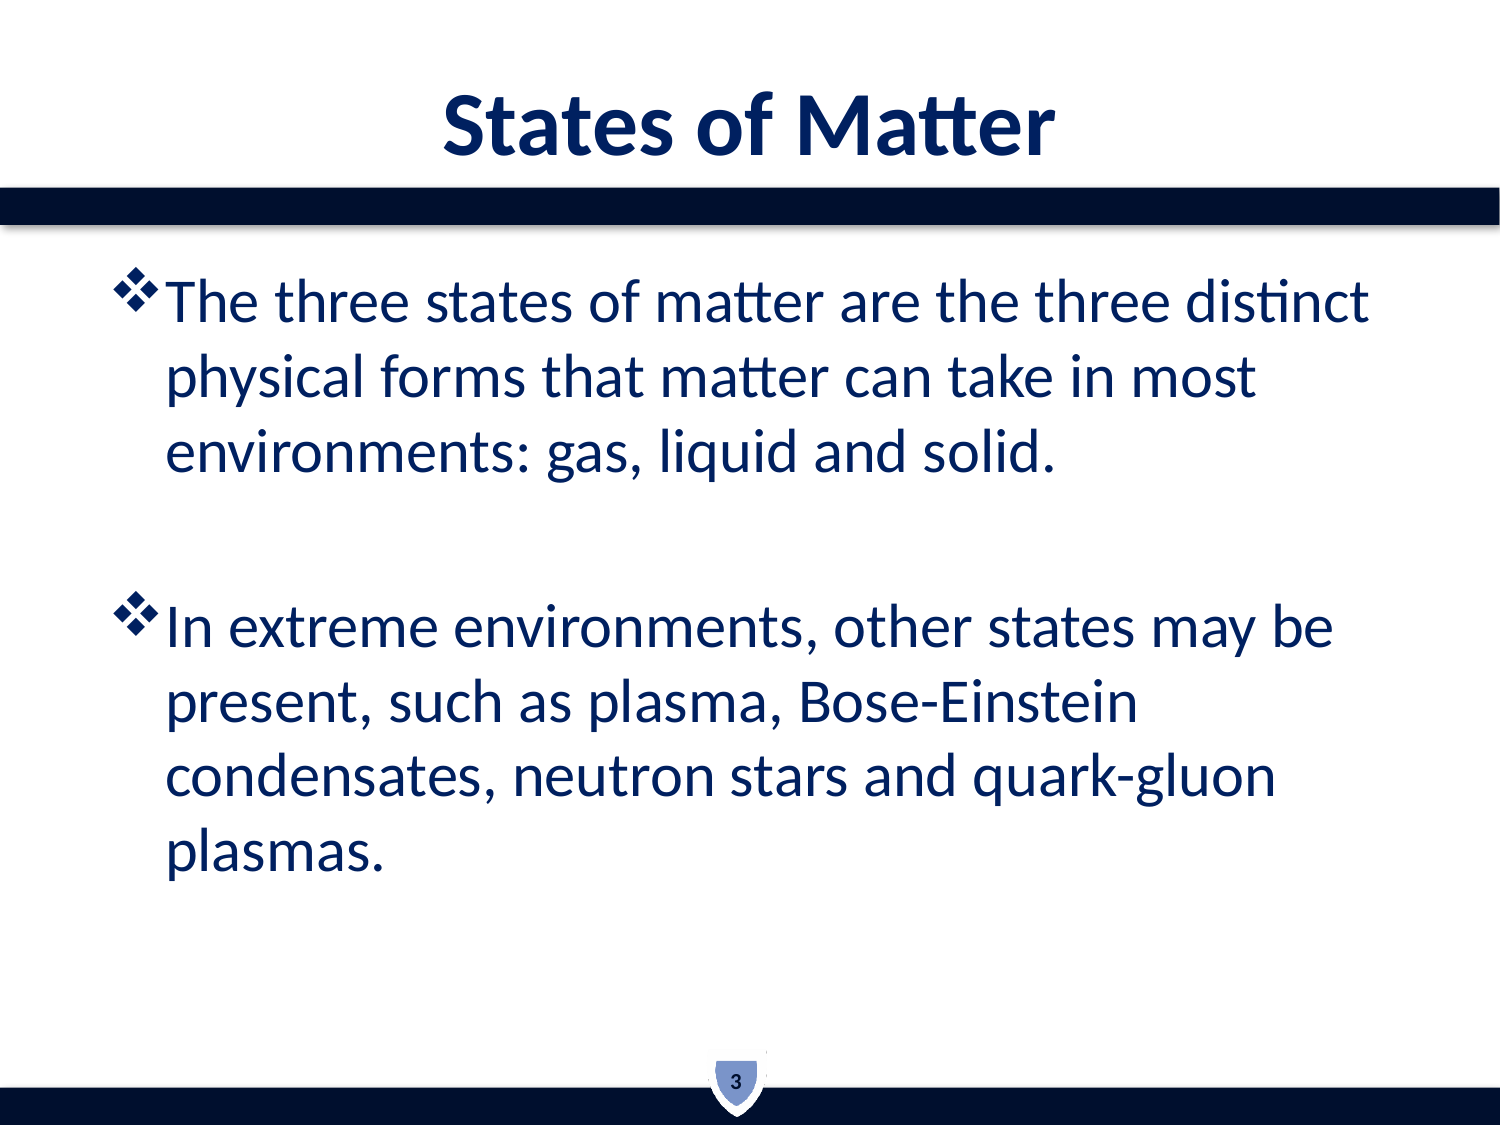

# States of Matter
The three states of matter are the three distinct physical forms that matter can take in most environments: gas, liquid and solid.

In extreme environments, other states may be present, such as plasma, Bose-Einstein condensates, neutron stars and quark-gluon plasmas.
3